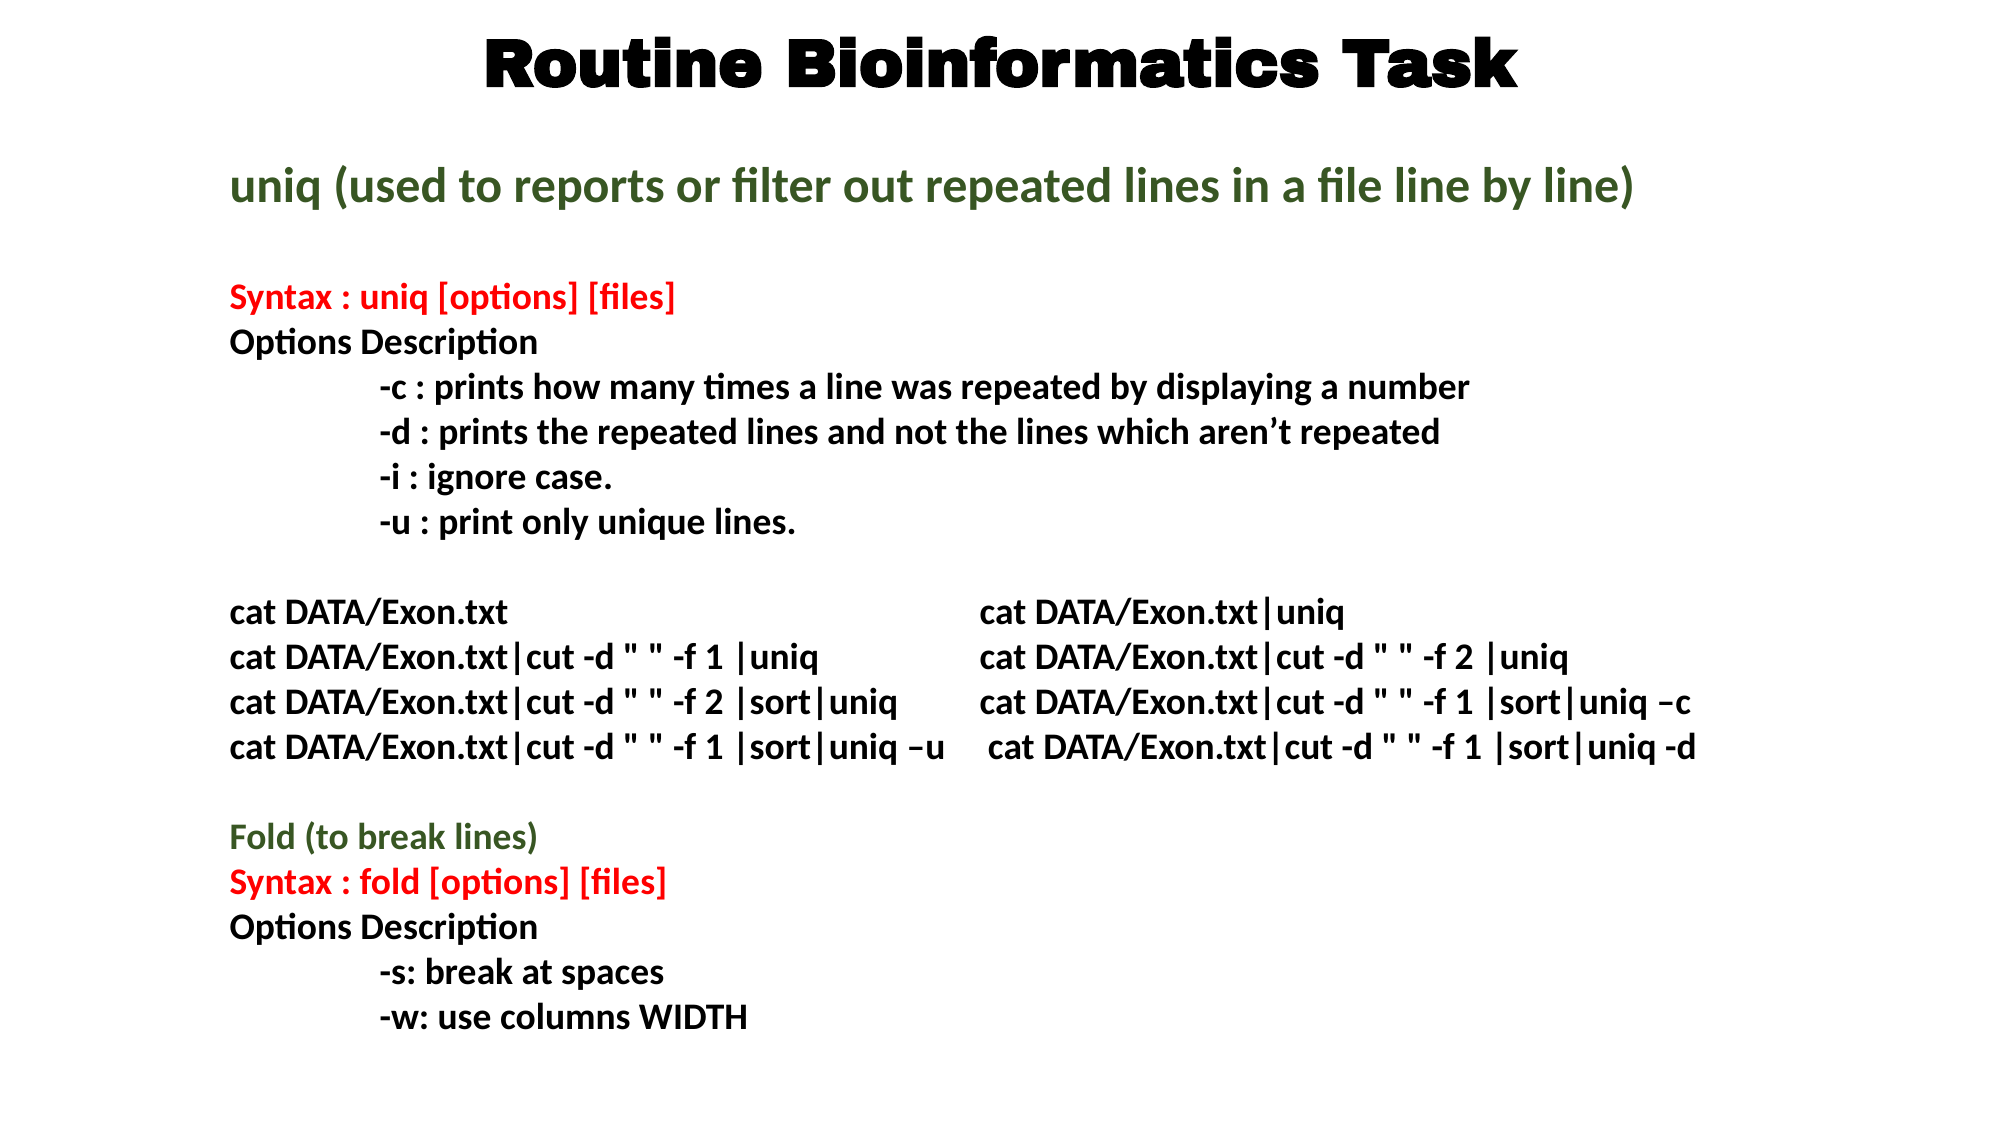

# Routine Bioinformatics Task
uniq (used to reports or filter out repeated lines in a file line by line)

Syntax : uniq [options] [files]
Options Description
	-c : prints how many times a line was repeated by displaying a number
	-d : prints the repeated lines and not the lines which aren’t repeated
	-i : ignore case.
	-u : print only unique lines.

cat DATA/Exon.txt			 	cat DATA/Exon.txt|uniq
cat DATA/Exon.txt|cut -d " " -f 1 |uniq		cat DATA/Exon.txt|cut -d " " -f 2 |uniq
cat DATA/Exon.txt|cut -d " " -f 2 |sort|uniq	cat DATA/Exon.txt|cut -d " " -f 1 |sort|uniq –c
cat DATA/Exon.txt|cut -d " " -f 1 |sort|uniq –u	 cat DATA/Exon.txt|cut -d " " -f 1 |sort|uniq -d

Fold (to break lines)
Syntax : fold [options] [files]
Options Description
  	-s: break at spaces
  	-w: use columns WIDTH